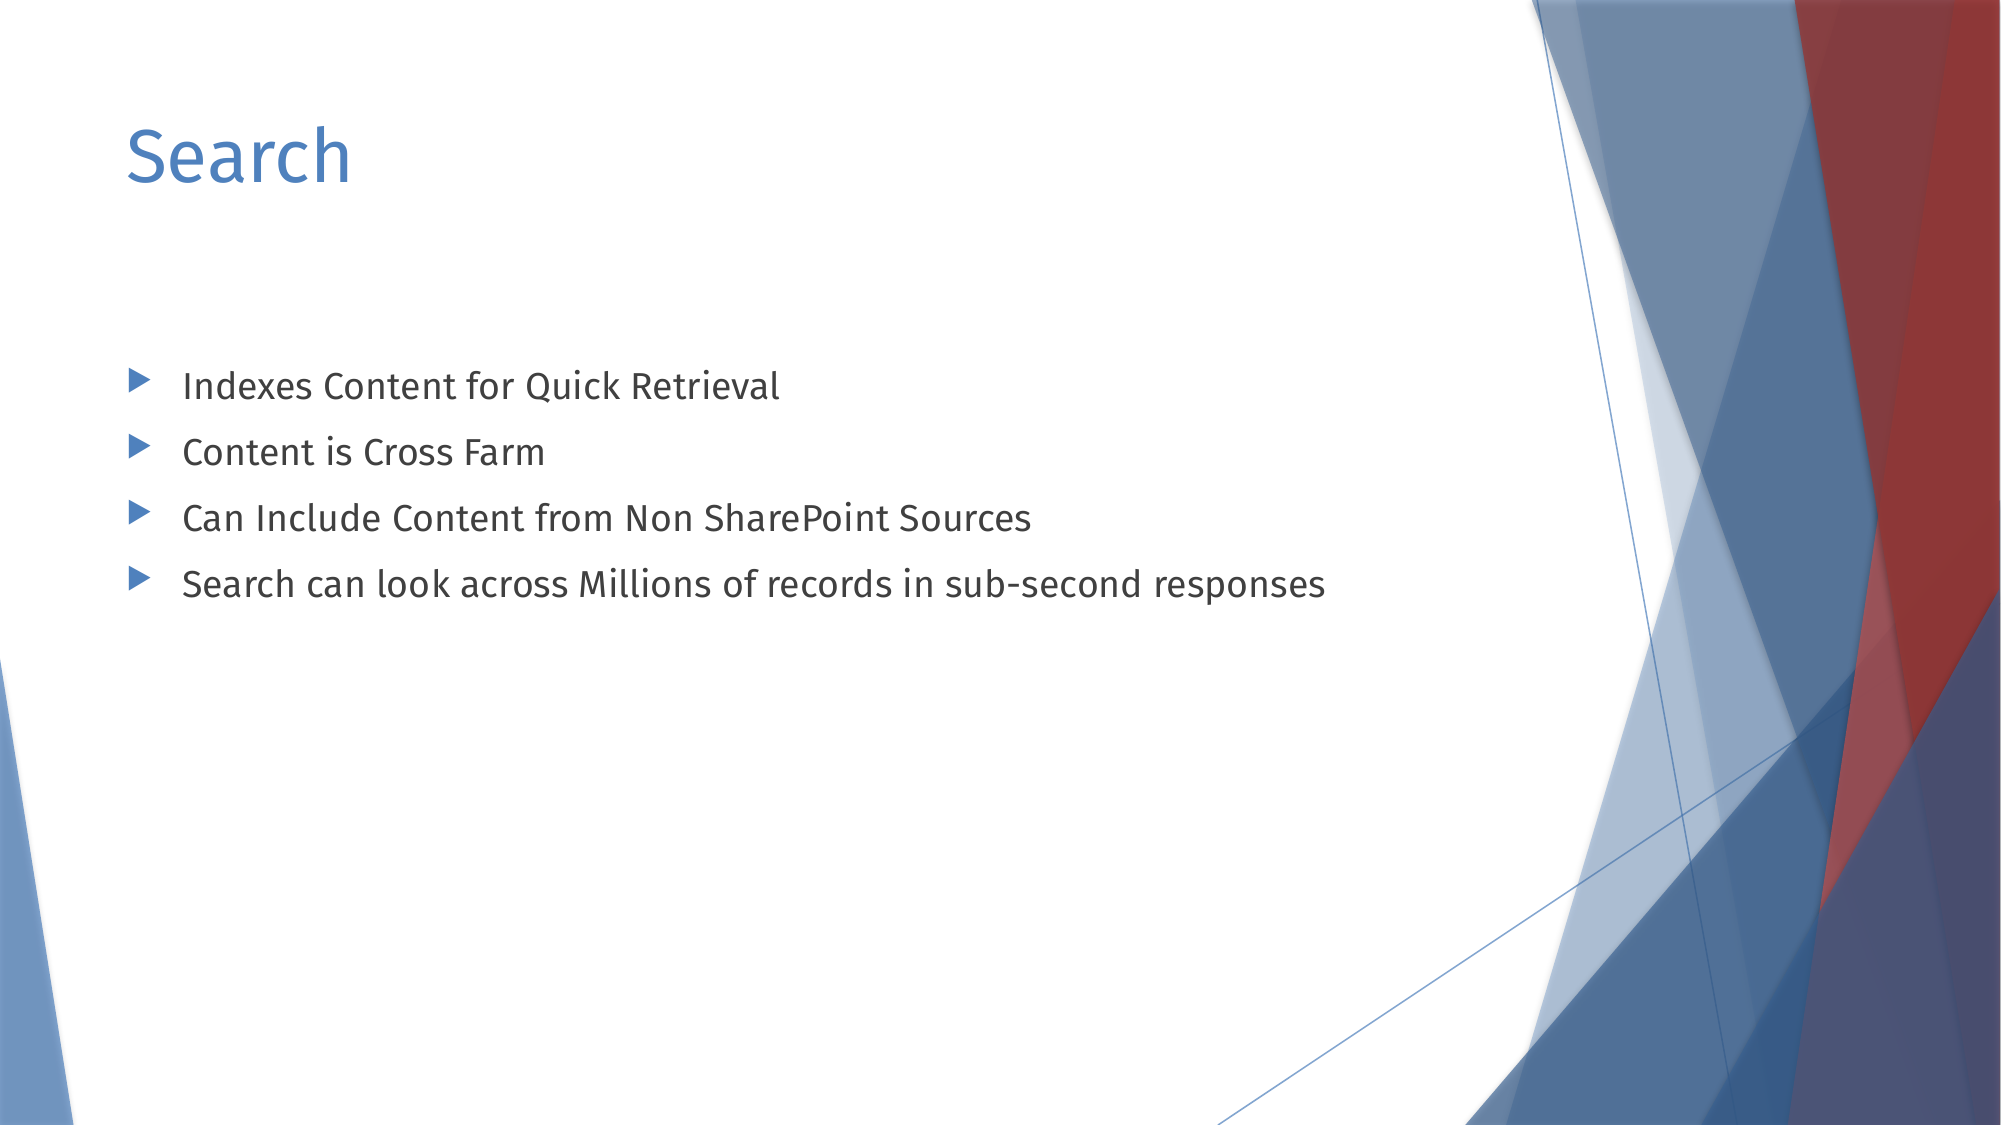

# Search
Indexes Content for Quick Retrieval
Content is Cross Farm
Can Include Content from Non SharePoint Sources
Search can look across Millions of records in sub-second responses